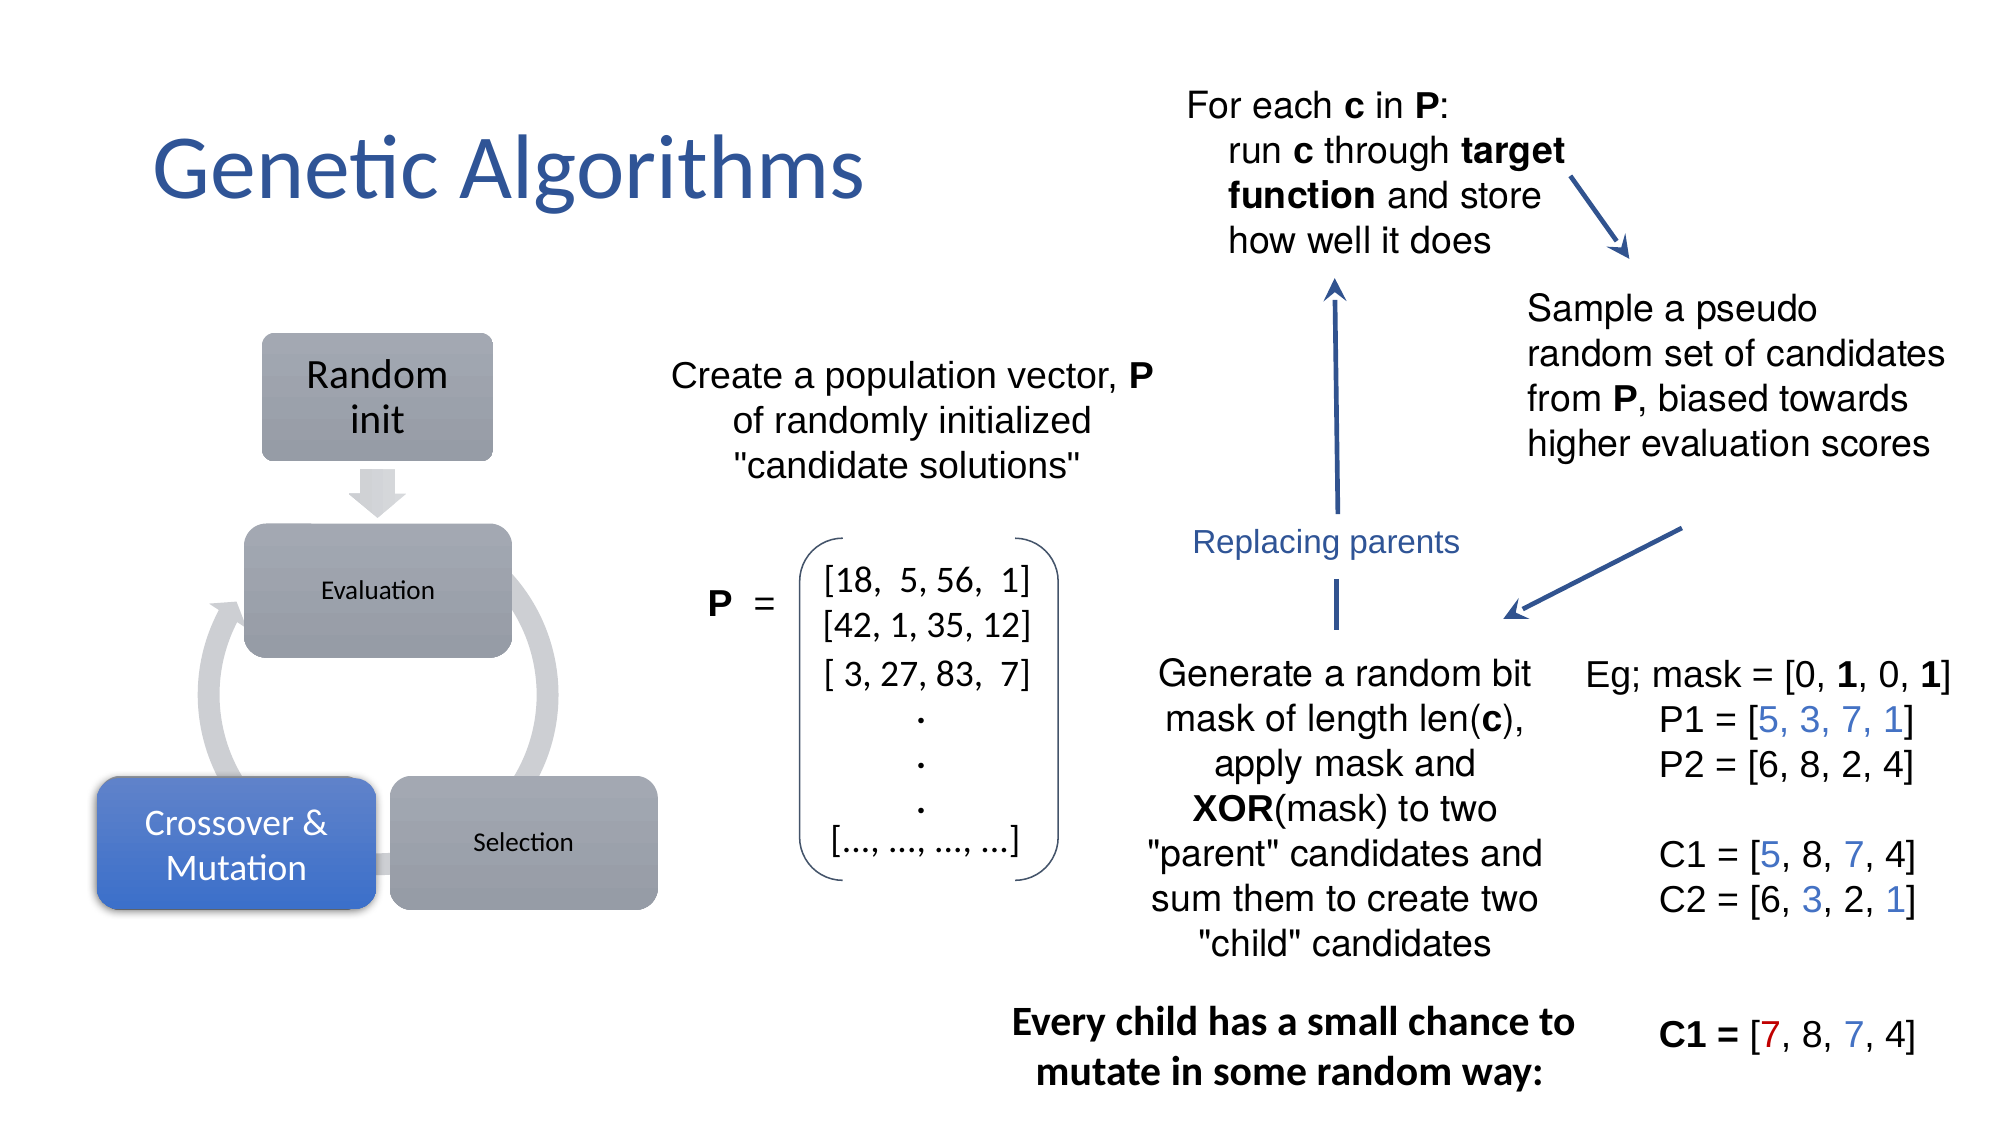

# Genetic Algorithms
For each c in P:
    run c through target
    function and store
    how well it does
Sample a pseudo random set of candidates from P, biased towards higher evaluation scores

Random init

Evaluation
Create a population vector, P of randomly initialized "candidate solutions"

Evaluation

Crossover/Mutation
Selection
Replacing parents

[18,  5, 56,  1]
P  =
[42, 1, 35, 12]
[ 3, 27, 83,  7]
Generate a random bit mask of length len(c), apply mask and XOR(mask) to two "parent" candidates and sum them to create two "child" candidates

Eg; mask = [0, 1, 0, 1]
       P1 = [5, 3, 7, 1]
       P2 = [6, 8, 2, 4]

       C1 = [5, 8, 7, 4]
       C2 = [6, 3, 2, 1]

       C1 = [7, 8, 7, 4]
.
.
.
Crossover &
Mutation
[..., ..., ..., ...]
Every child has a small chance to mutate in some random way: